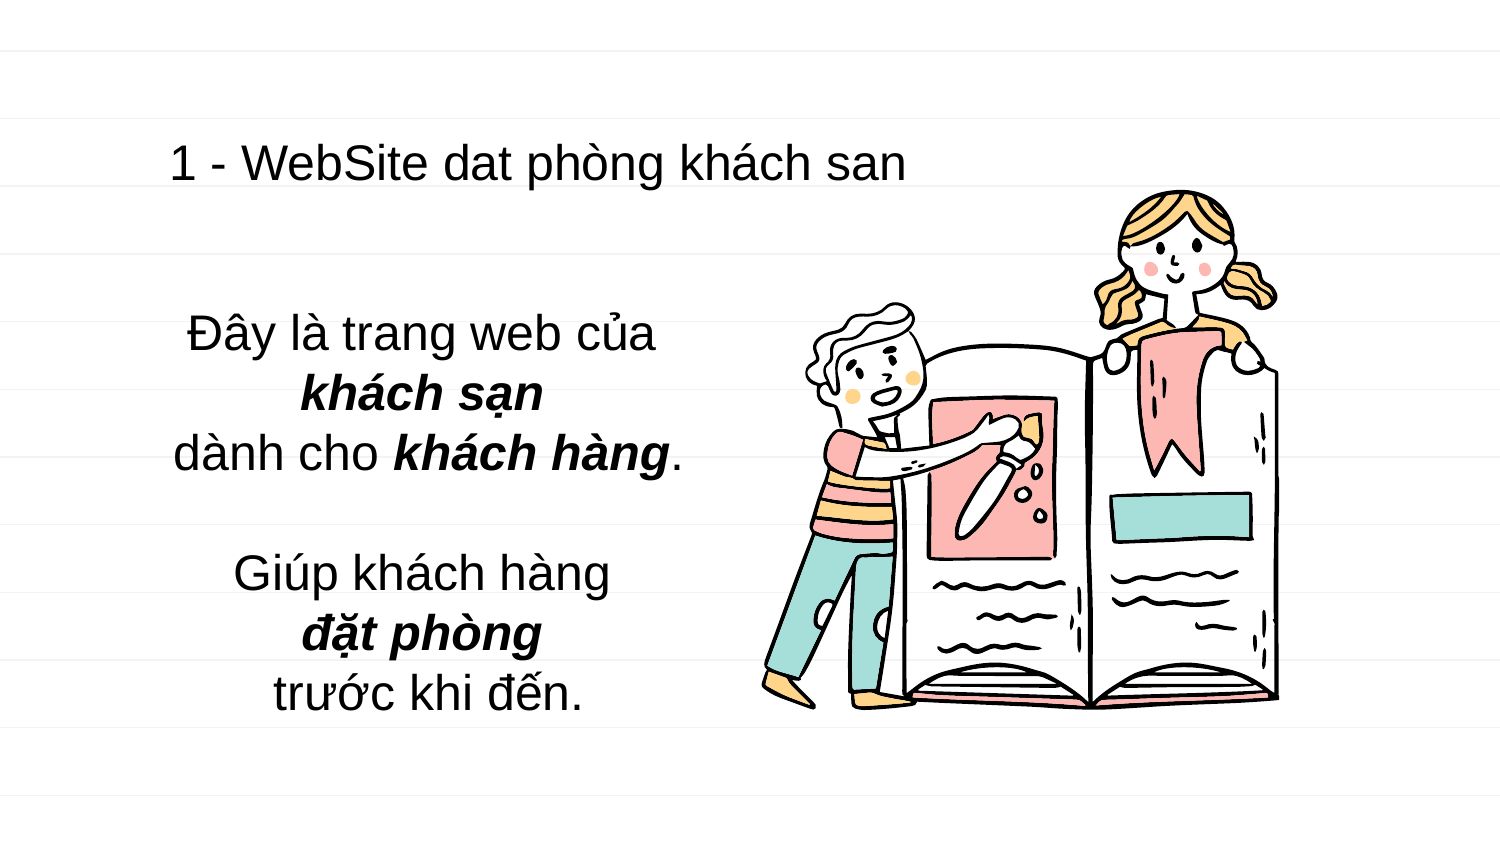

# 1 - WebSite dat phòng khách san

Đây là trang web của  khách sạn
dành cho khách hàng.
Giúp khách hàng
đặt phòng
trước khi đến.